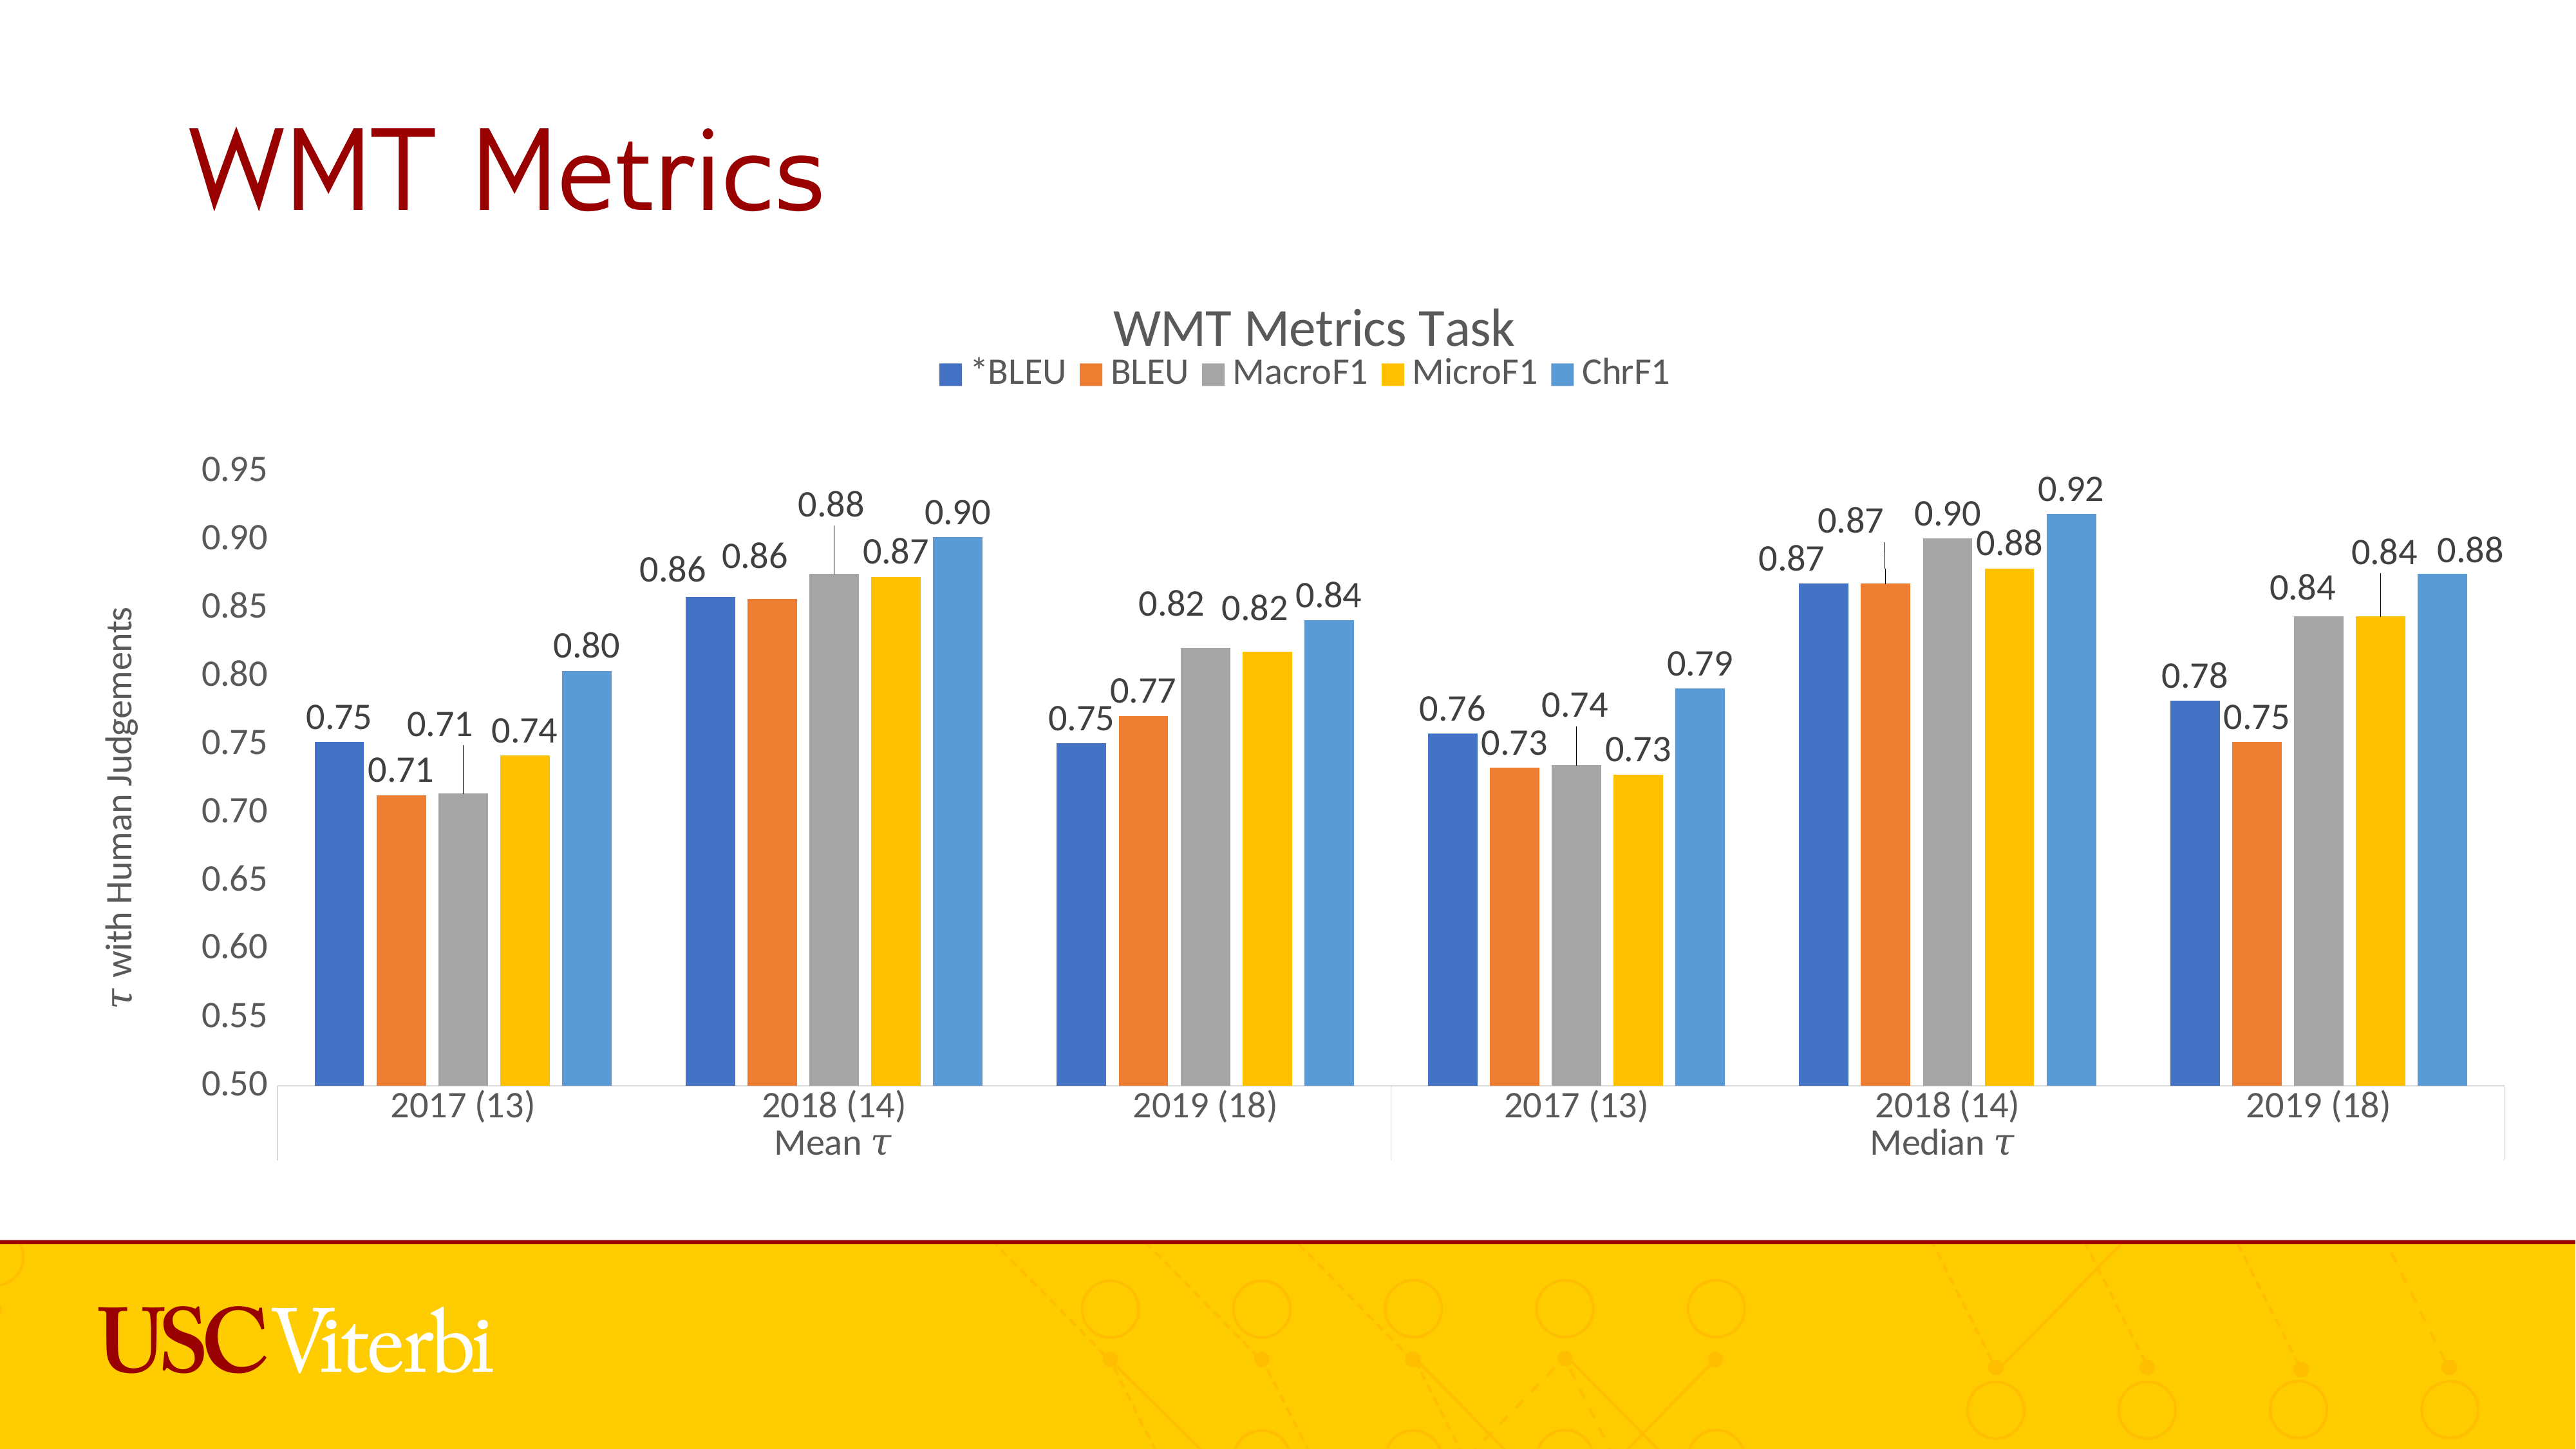

# WMT Metrics

### Chart: WMT Metrics Task

| Category | *BLEU | BLEU | MacroF1 | MicroF1 | ChrF1 |
|---|---|---|---|---|---|
| 2017 (13) | 0.752 | 0.713 | 0.714 | 0.742 | 0.804 |
| 2018 (14) | 0.858 | 0.857 | 0.875 | 0.873 | 0.902 |
| 2019 (18) | 0.751 | 0.771 | 0.821 | 0.818 | 0.841 |
| 2017 (13) | 0.758 | 0.733 | 0.735 | 0.728 | 0.791 |
| 2018 (14) | 0.868 | 0.868 | 0.901 | 0.879 | 0.919 |
| 2019 (18) | 0.782 | 0.752 | 0.844 | 0.844 | 0.875 |